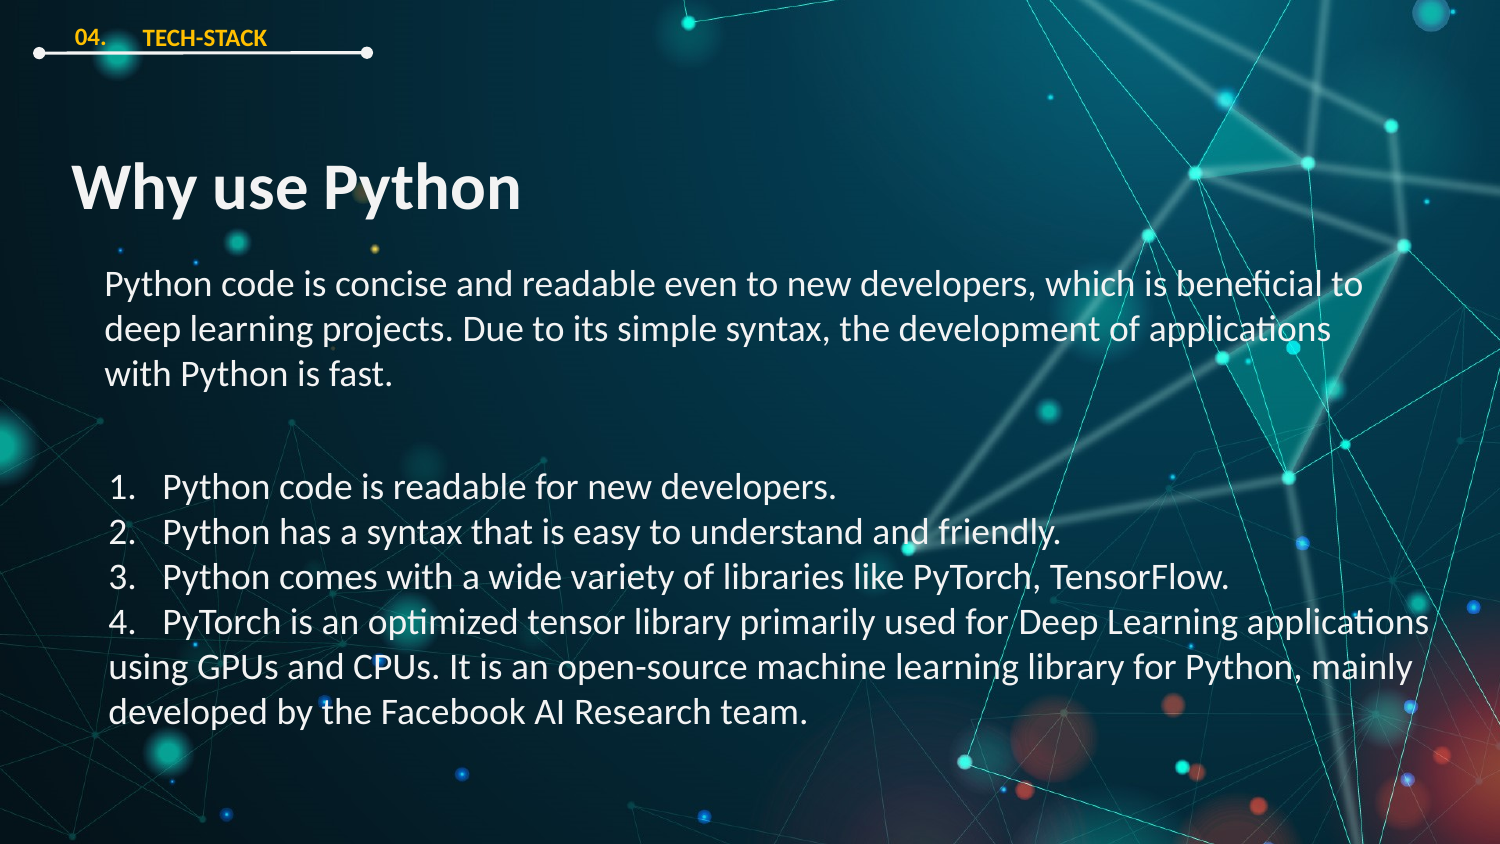

04.
TECH-STACK
Why use Python
Python code is concise and readable even to new developers, which is beneficial to deep learning projects. Due to its simple syntax, the development of applications with Python is fast.
# 1.   Python code is readable for new developers.   2.   Python has a syntax that is easy to understand and friendly.  3.   Python comes with a wide variety of libraries like PyTorch, TensorFlow. 4.   PyTorch is an optimized tensor library primarily used for Deep Learning applications using GPUs and CPUs. It is an open-source machine learning library for Python, mainly developed by the Facebook AI Research team.